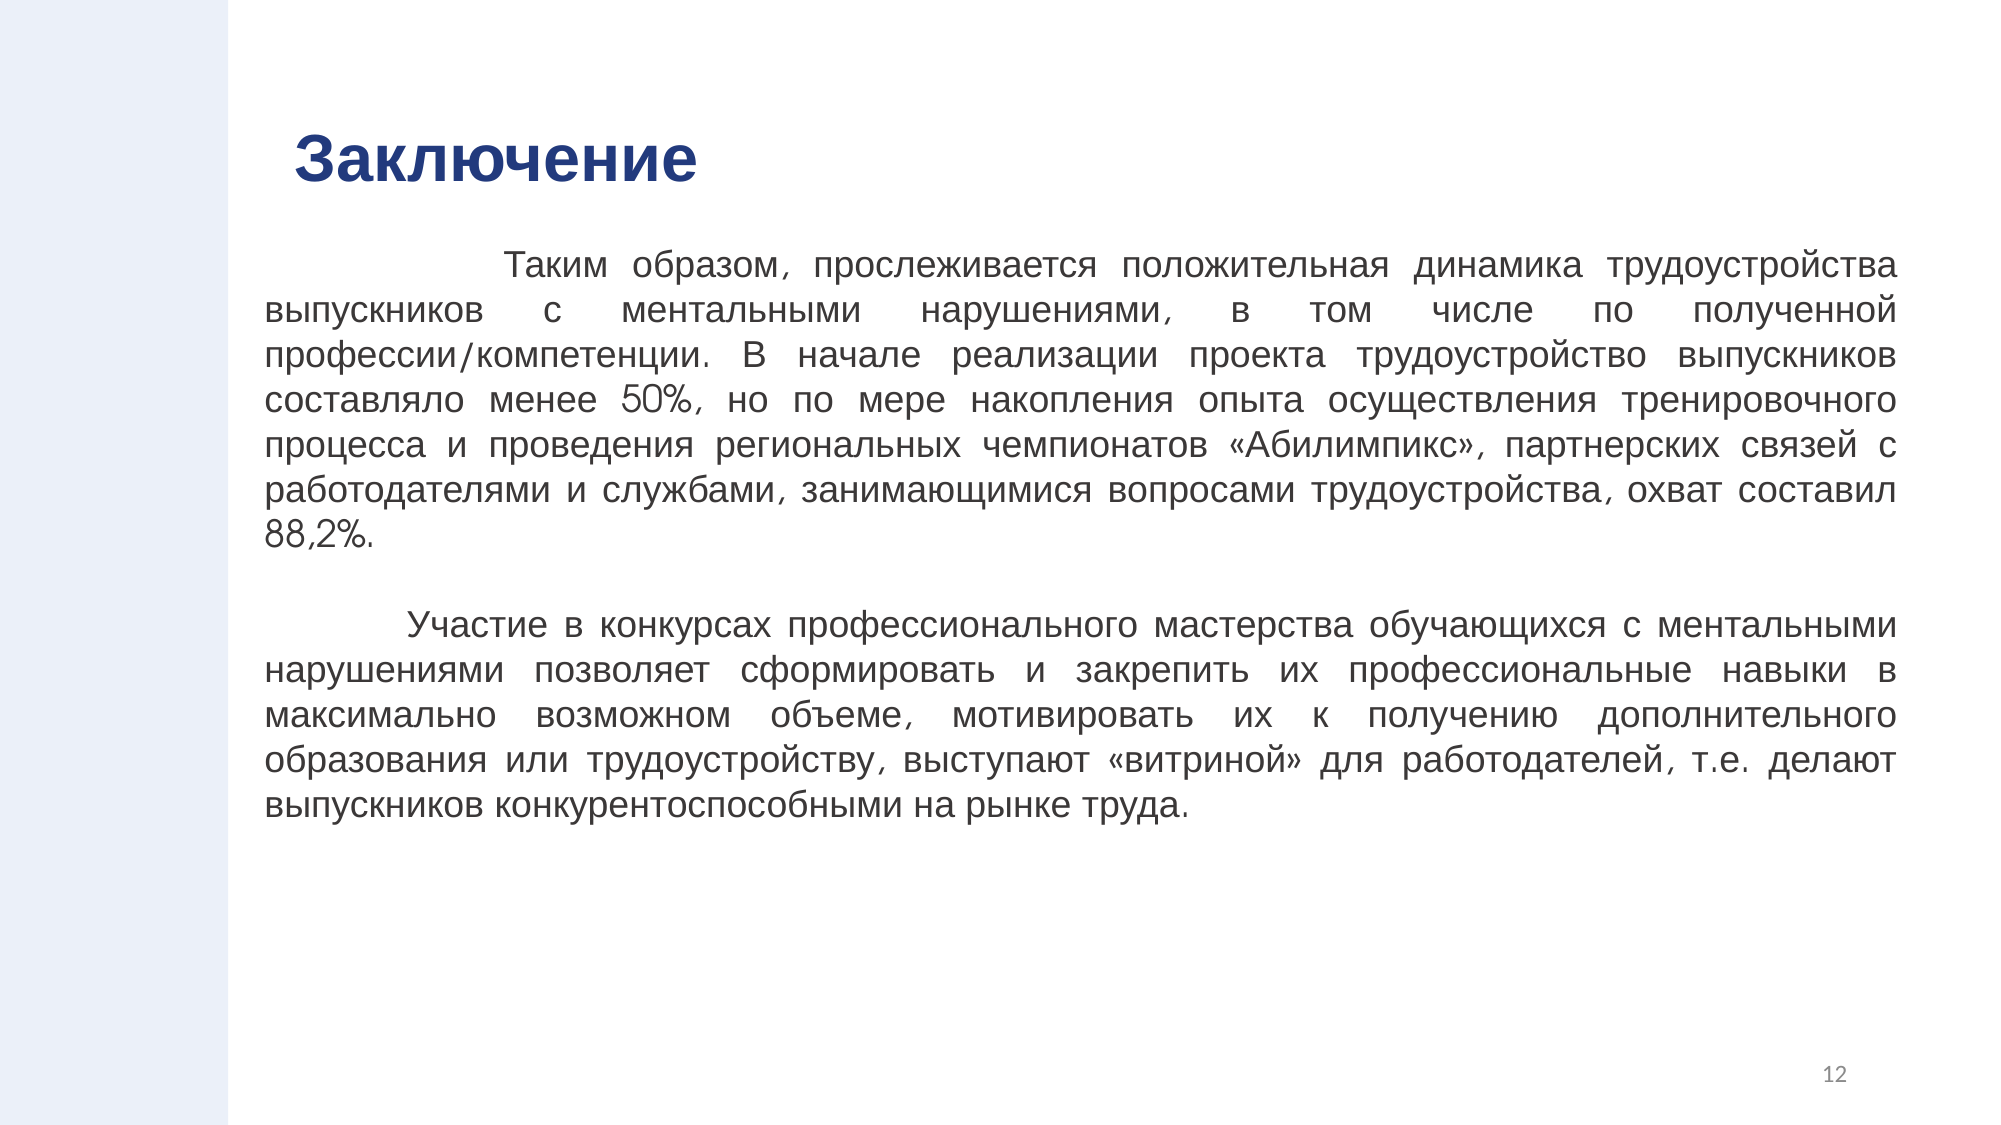

# Заключение
          Таким образом, прослеживается положительная динамика трудоустройства выпускников с ментальными нарушениями, в том числе по полученной профессии/компетенции. В начале реализации проекта трудоустройство выпускников составляло менее 50%, но по мере накопления опыта осуществления тренировочного процесса и проведения региональных чемпионатов «Абилимпикс», партнерских связей с работодателями и службами, занимающимися вопросами трудоустройства, охват составил 88,2%.

         Участие в конкурсах профессионального мастерства обучающихся с ментальными нарушениями позволяет сформировать и закрепить их профессиональные навыки в максимально возможном объеме, мотивировать их к получению дополнительного образования или трудоустройству, выступают «витриной» для работодателей, т.е. делают выпускников конкурентоспособными на рынке труда.

12